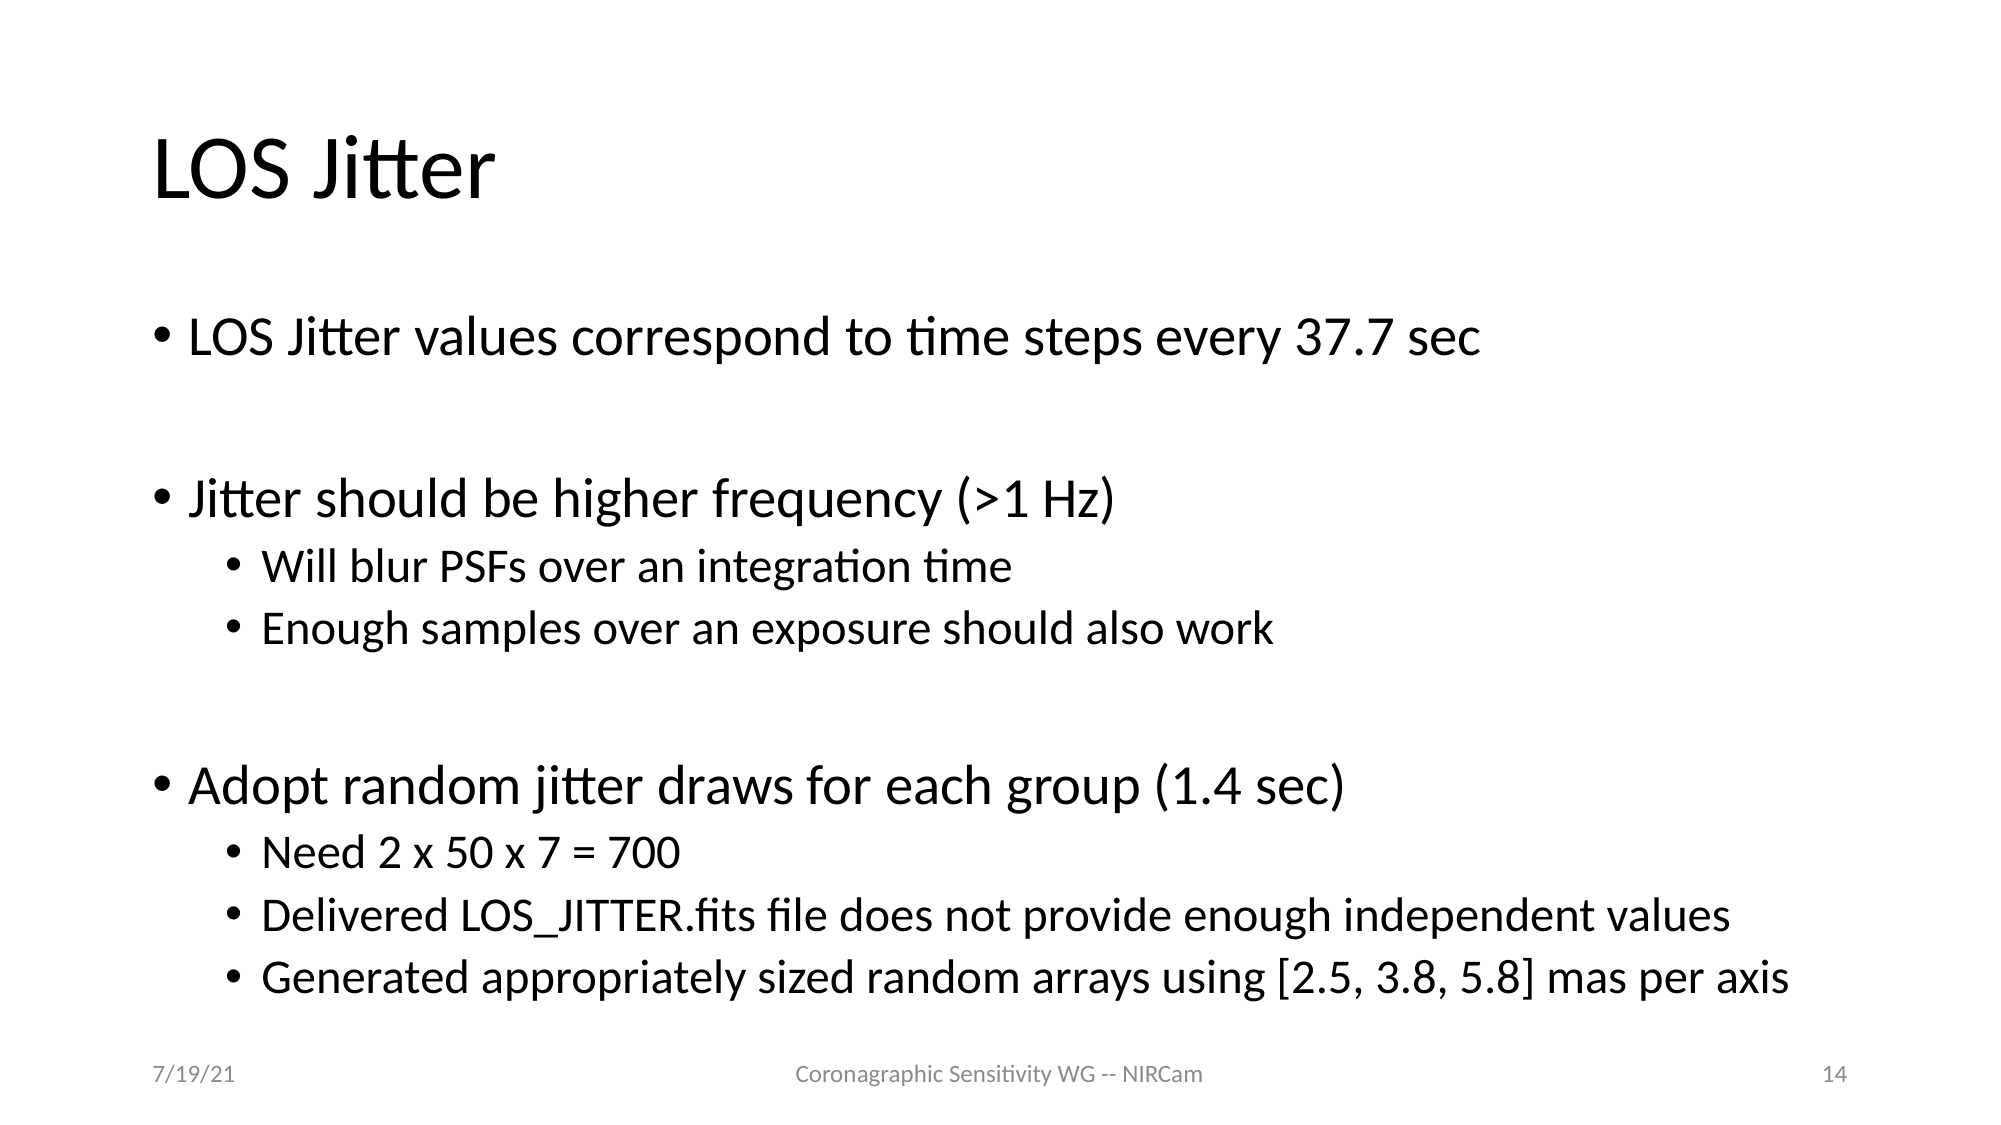

# LOS Jitter
LOS Jitter values correspond to time steps every 37.7 sec

Jitter should be higher frequency (>1 Hz)
Will blur PSFs over an integration time
Enough samples over an exposure should also work

Adopt random jitter draws for each group (1.4 sec)
Need 2 x 50 x 7 = 700
Delivered LOS_JITTER.fits file does not provide enough independent values
Generated appropriately sized random arrays using [2.5, 3.8, 5.8] mas per axis
7/19/21
Coronagraphic Sensitivity WG -- NIRCam
14